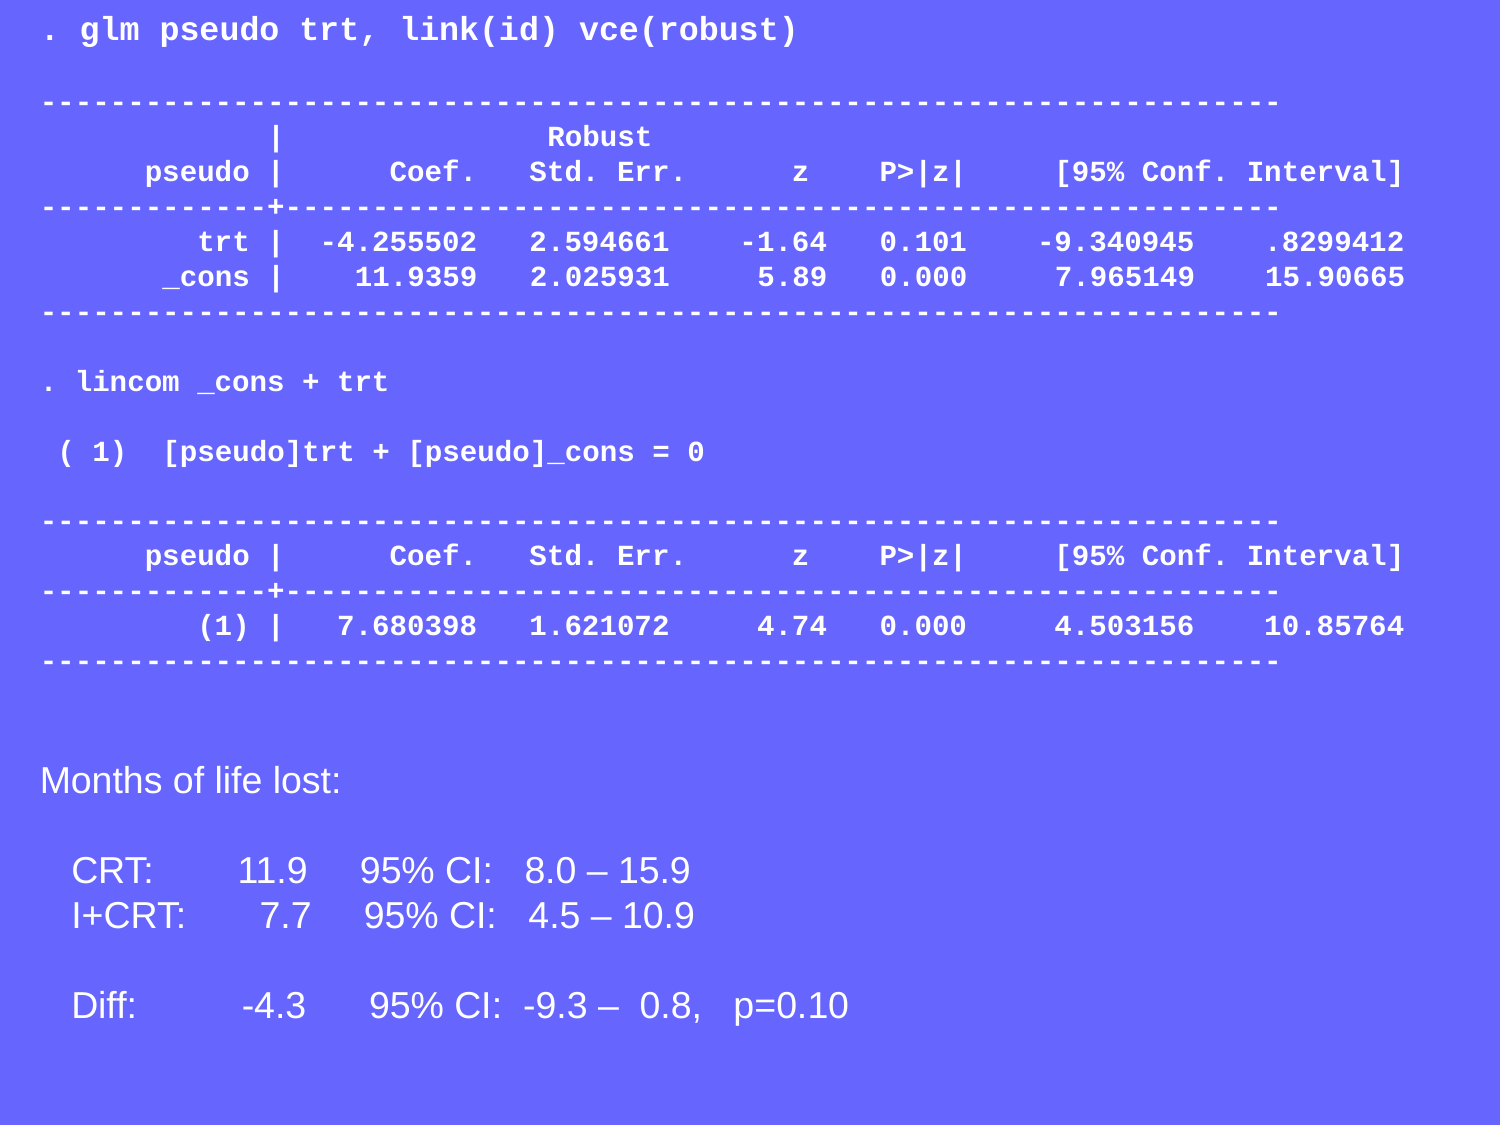

. glm pseudo trt, link(id) vce(robust)

-----------------------------------------------------------------------
             |               Robust
      pseudo |      Coef.   Std. Err.      z    P>|z|     [95% Conf. Interval]
-------------+---------------------------------------------------------
         trt |  -4.255502   2.594661    -1.64   0.101    -9.340945    .8299412
       _cons |    11.9359   2.025931     5.89   0.000     7.965149    15.90665
-----------------------------------------------------------------------

. lincom _cons + trt

 ( 1)  [pseudo]trt + [pseudo]_cons = 0

-----------------------------------------------------------------------
      pseudo |      Coef.   Std. Err.      z    P>|z|     [95% Conf. Interval]
-------------+---------------------------------------------------------
         (1) |   7.680398   1.621072     4.74   0.000     4.503156    10.85764
-----------------------------------------------------------------------

Months of life lost:

   CRT:        11.9     95% CI:   8.0 – 15.9
   I+CRT:       7.7     95% CI:   4.5 – 10.9

   Diff:          -4.3      95% CI:  -9.3 –  0.8,   p=0.10